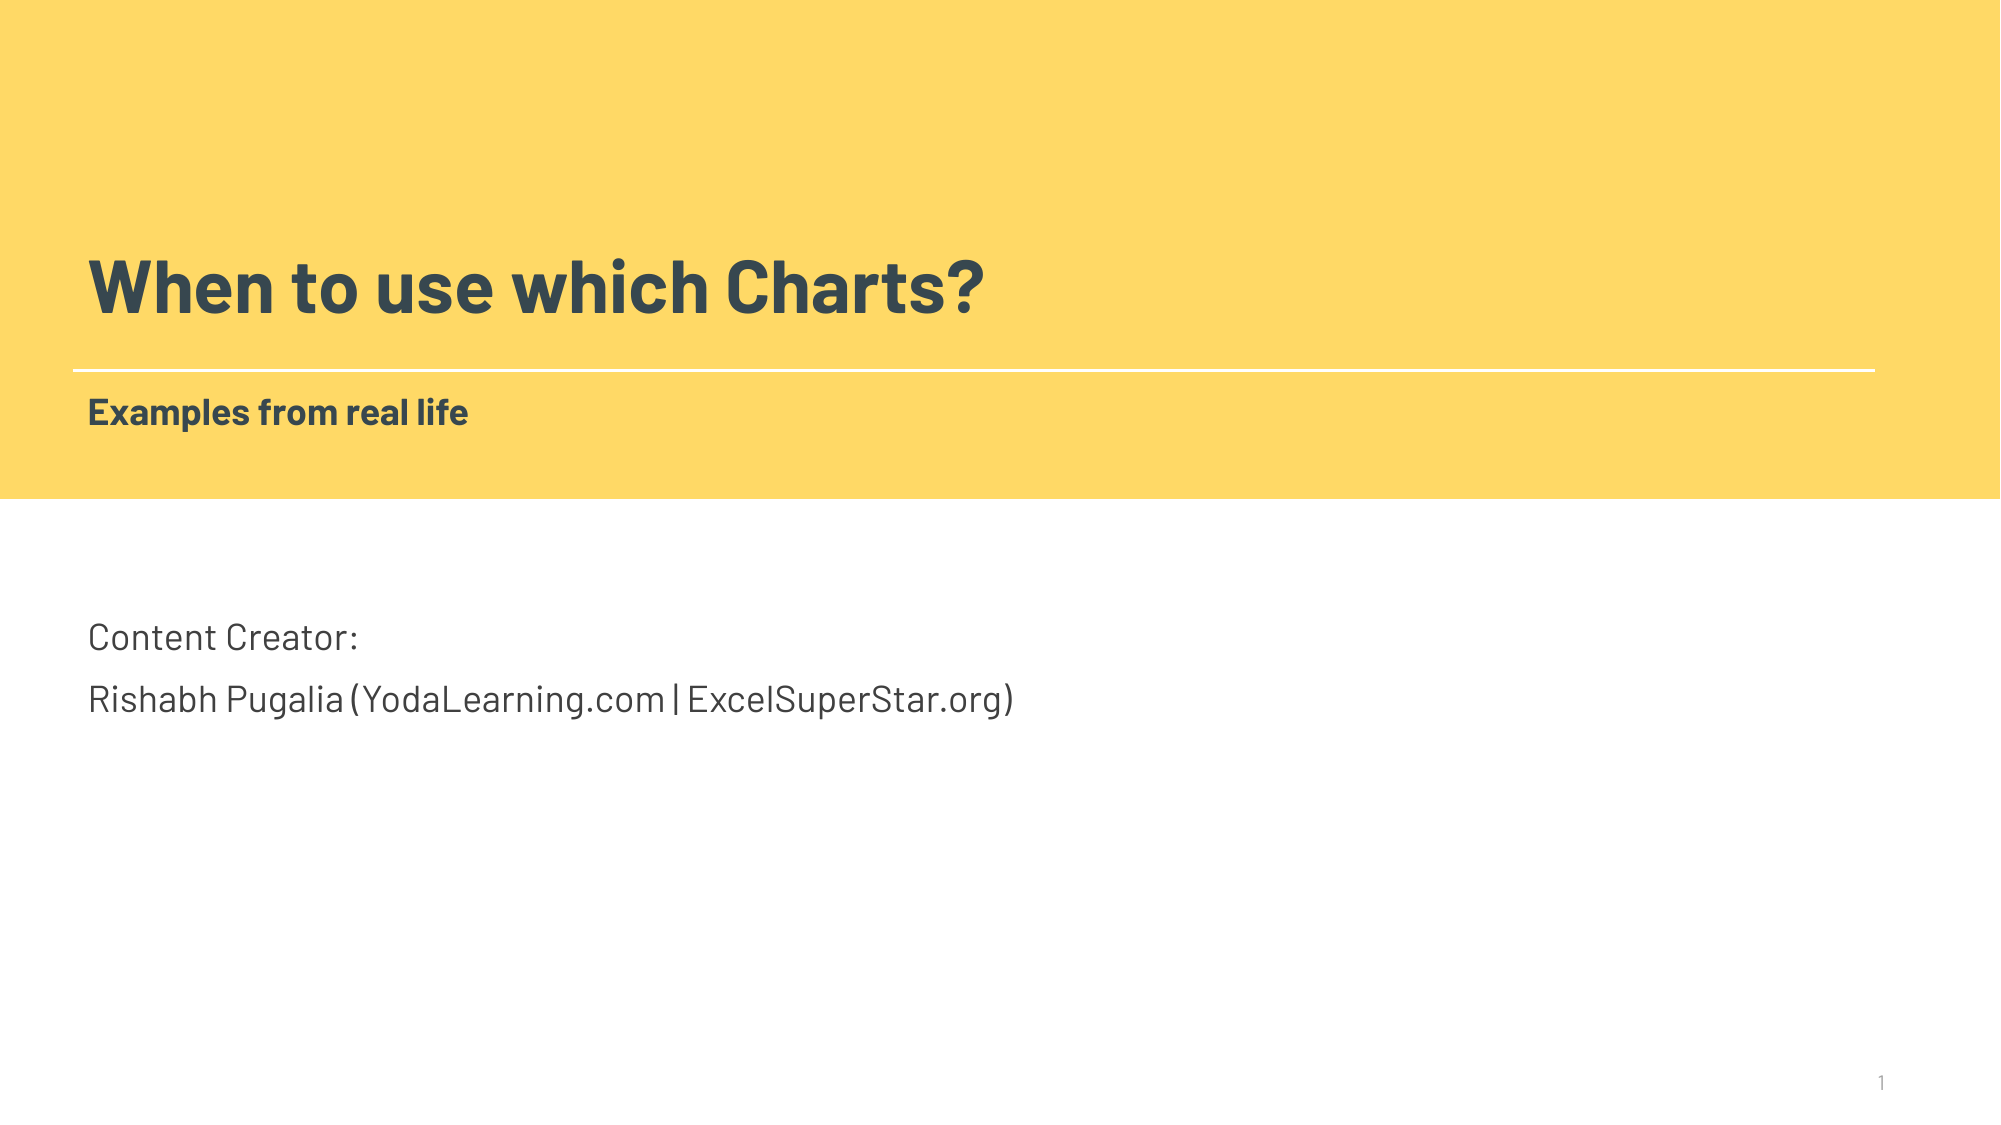

# When to use which Charts?
Examples from real life
Content Creator:
Rishabh Pugalia (YodaLearning.com | ExcelSuperStar.org)
1